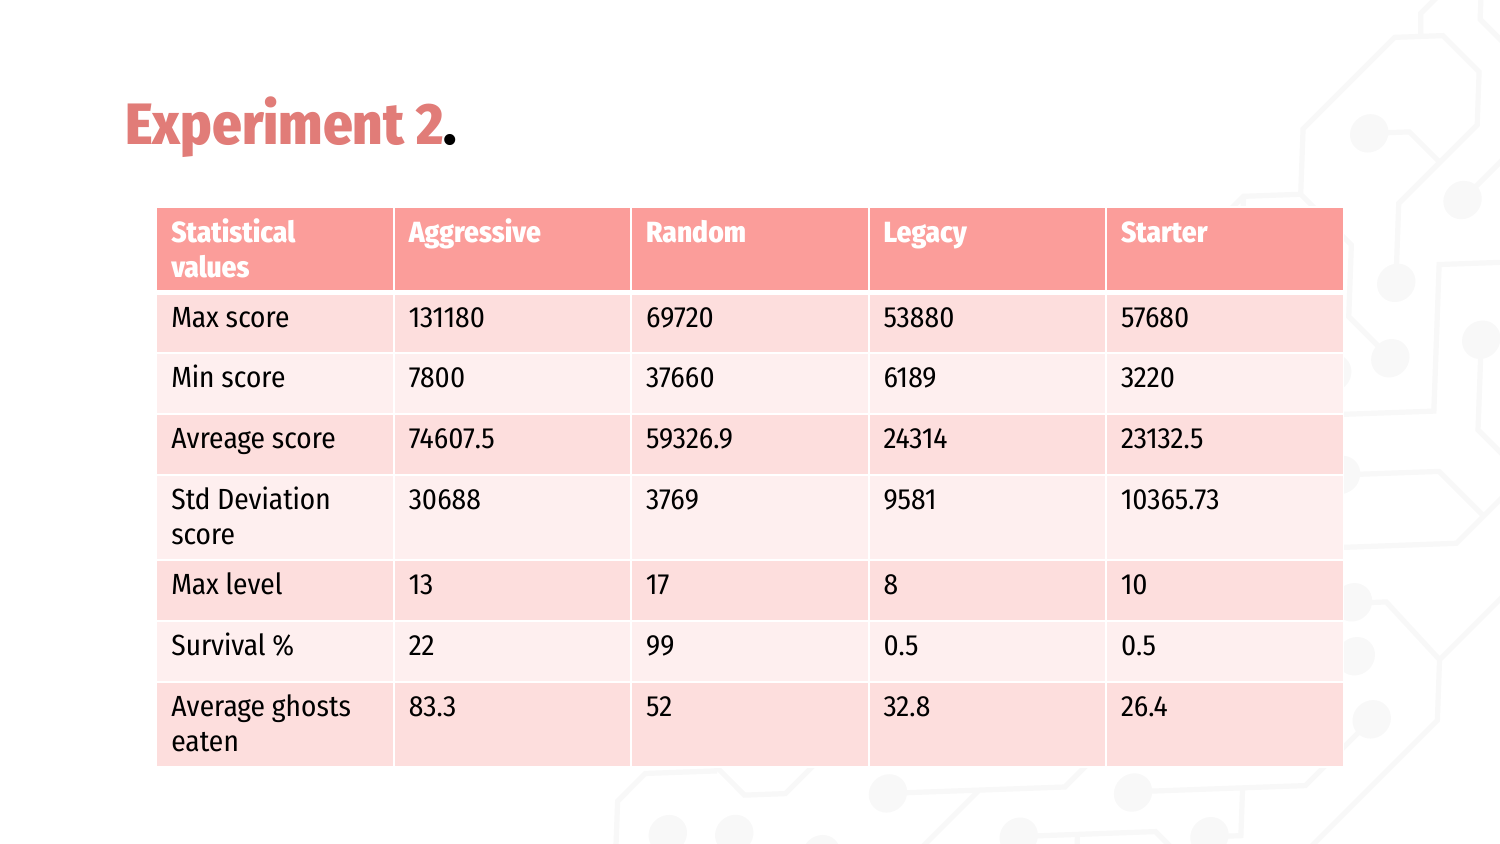

# Experiment 2.
| Statistical values | Aggressive | Random | Legacy | Starter |
| --- | --- | --- | --- | --- |
| Max score | 131180 | 69720 | 53880 | 57680 |
| Min score | 7800 | 37660 | 6189 | 3220 |
| Avreage score | 74607.5 | 59326.9 | 24314 | 23132.5 |
| Std Deviation score | 30688 | 3769 | 9581 | 10365.73 |
| Max level | 13 | 17 | 8 | 10 |
| Survival % | 22 | 99 | 0.5 | 0.5 |
| Average ghosts eaten | 83.3 | 52 | 32.8 | 26.4 |